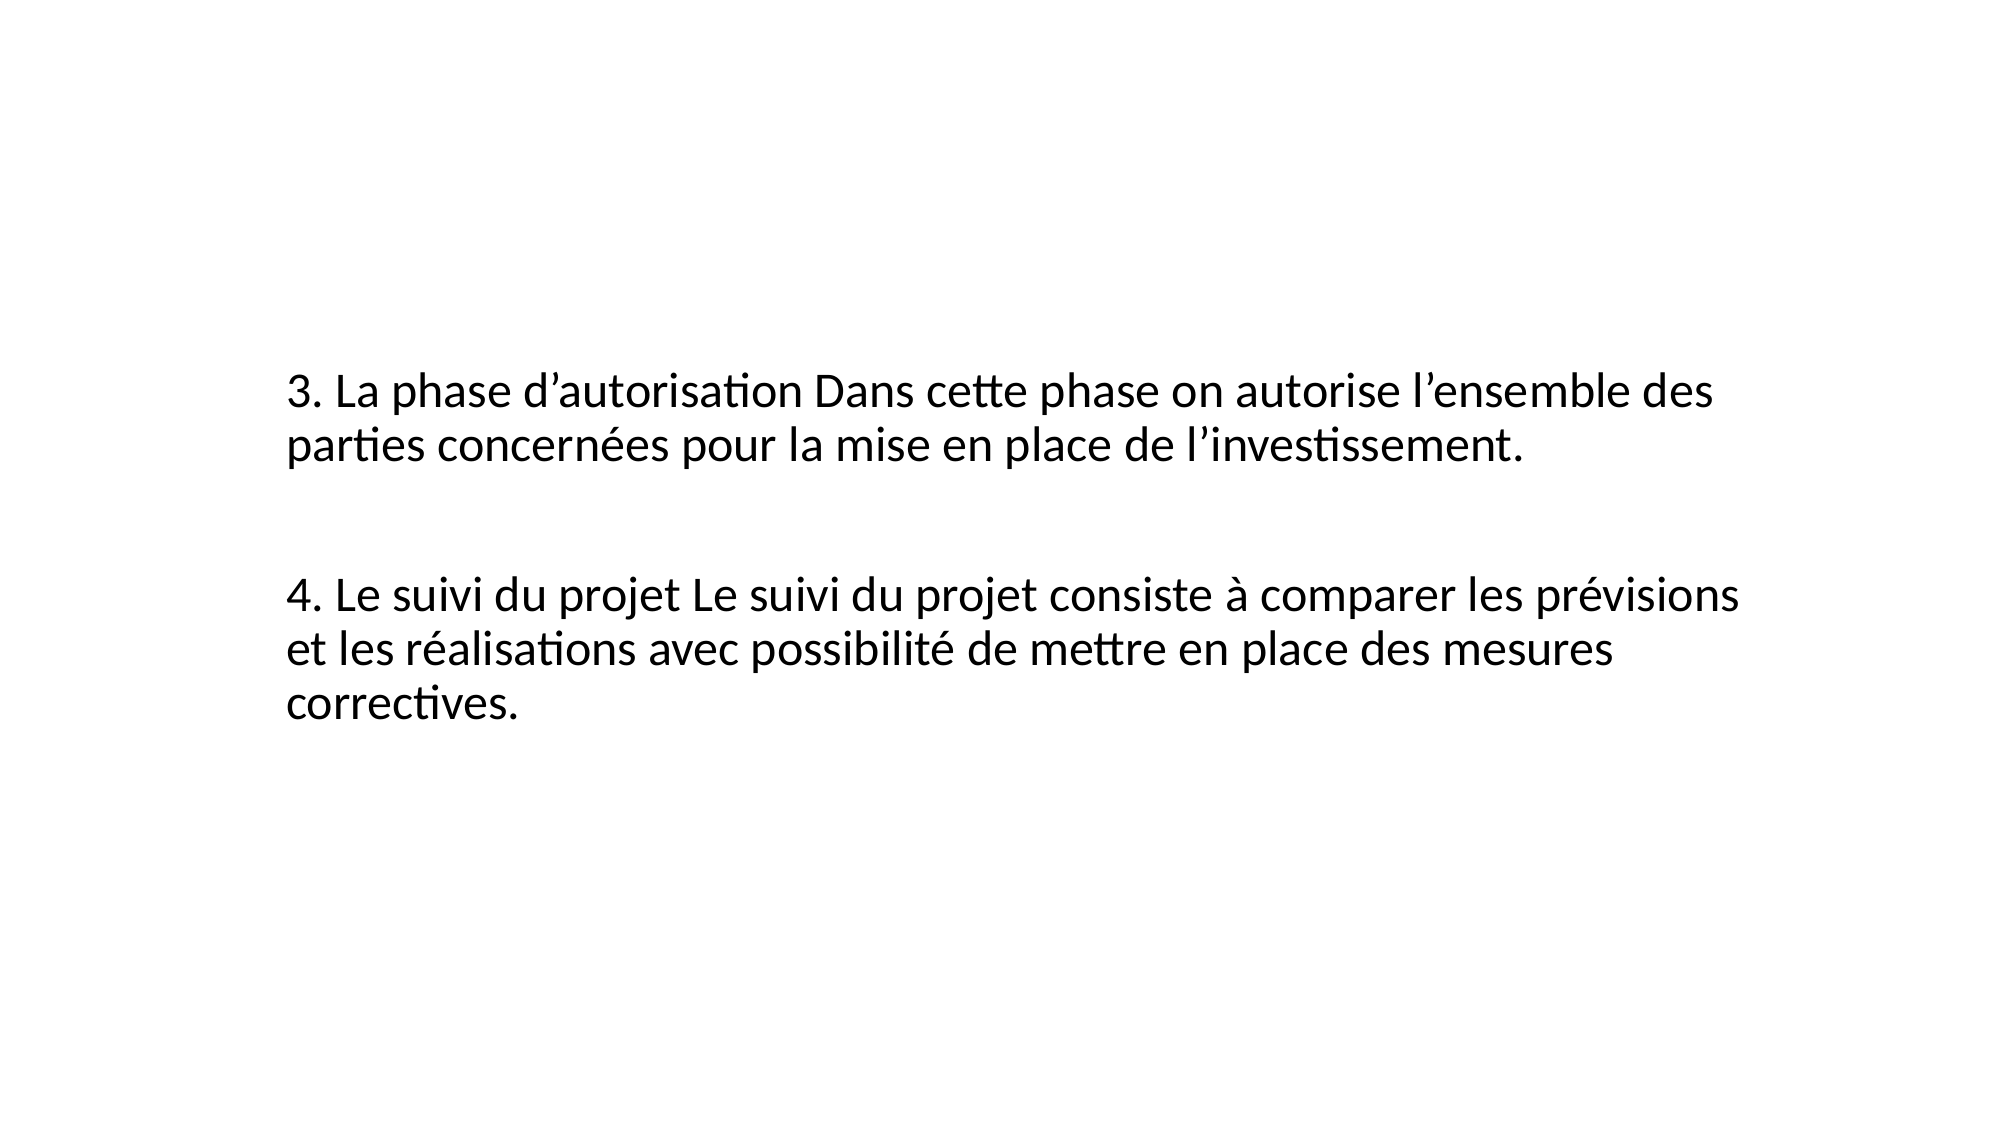

3. La phase d’autorisation Dans cette phase on autorise l’ensemble des parties concernées pour la mise en place de l’investissement.

4. Le suivi du projet Le suivi du projet consiste à comparer les prévisions et les réalisations avec possibilité de mettre en place des mesures correctives.